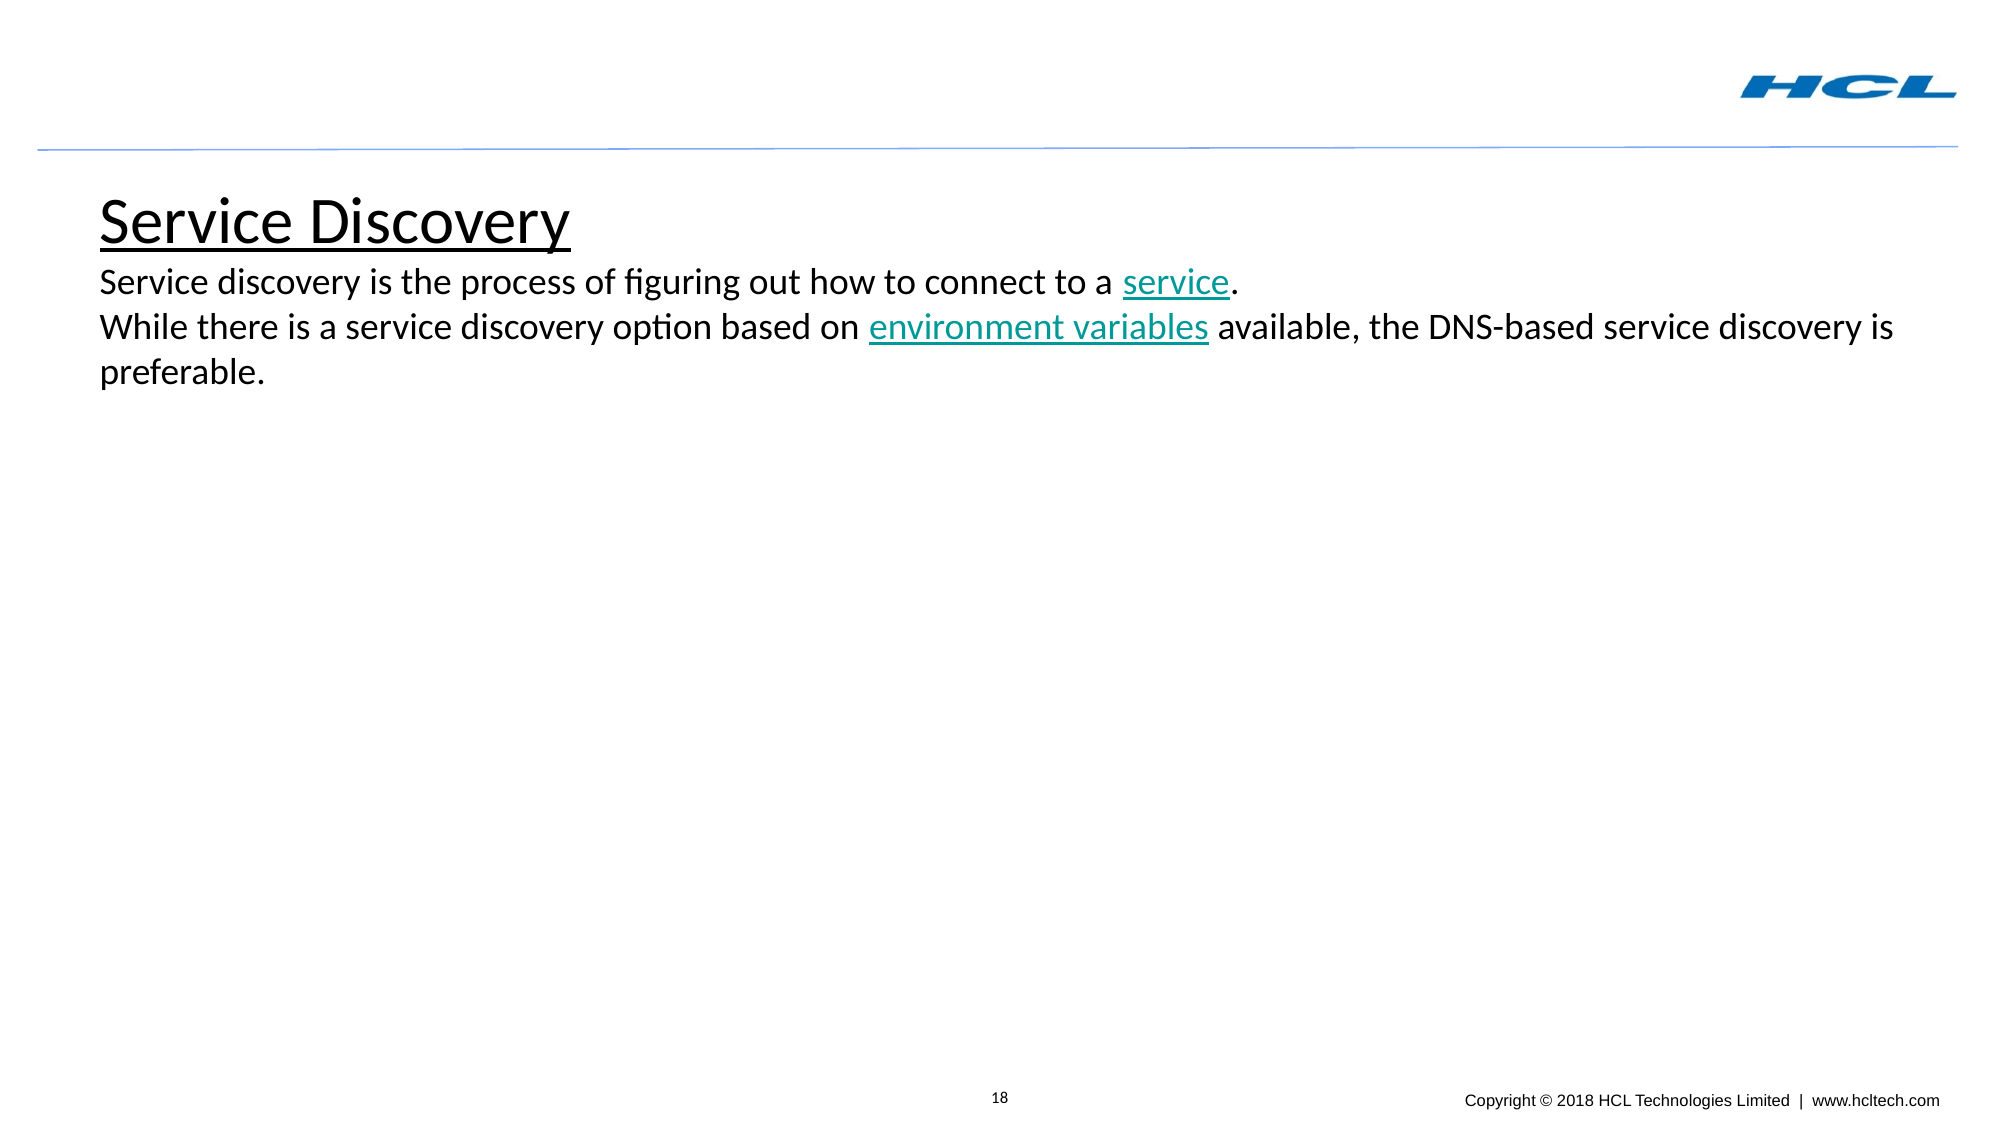

Service Discovery
Service discovery is the process of figuring out how to connect to a service.
While there is a service discovery option based on environment variables available, the DNS-based service discovery is preferable.